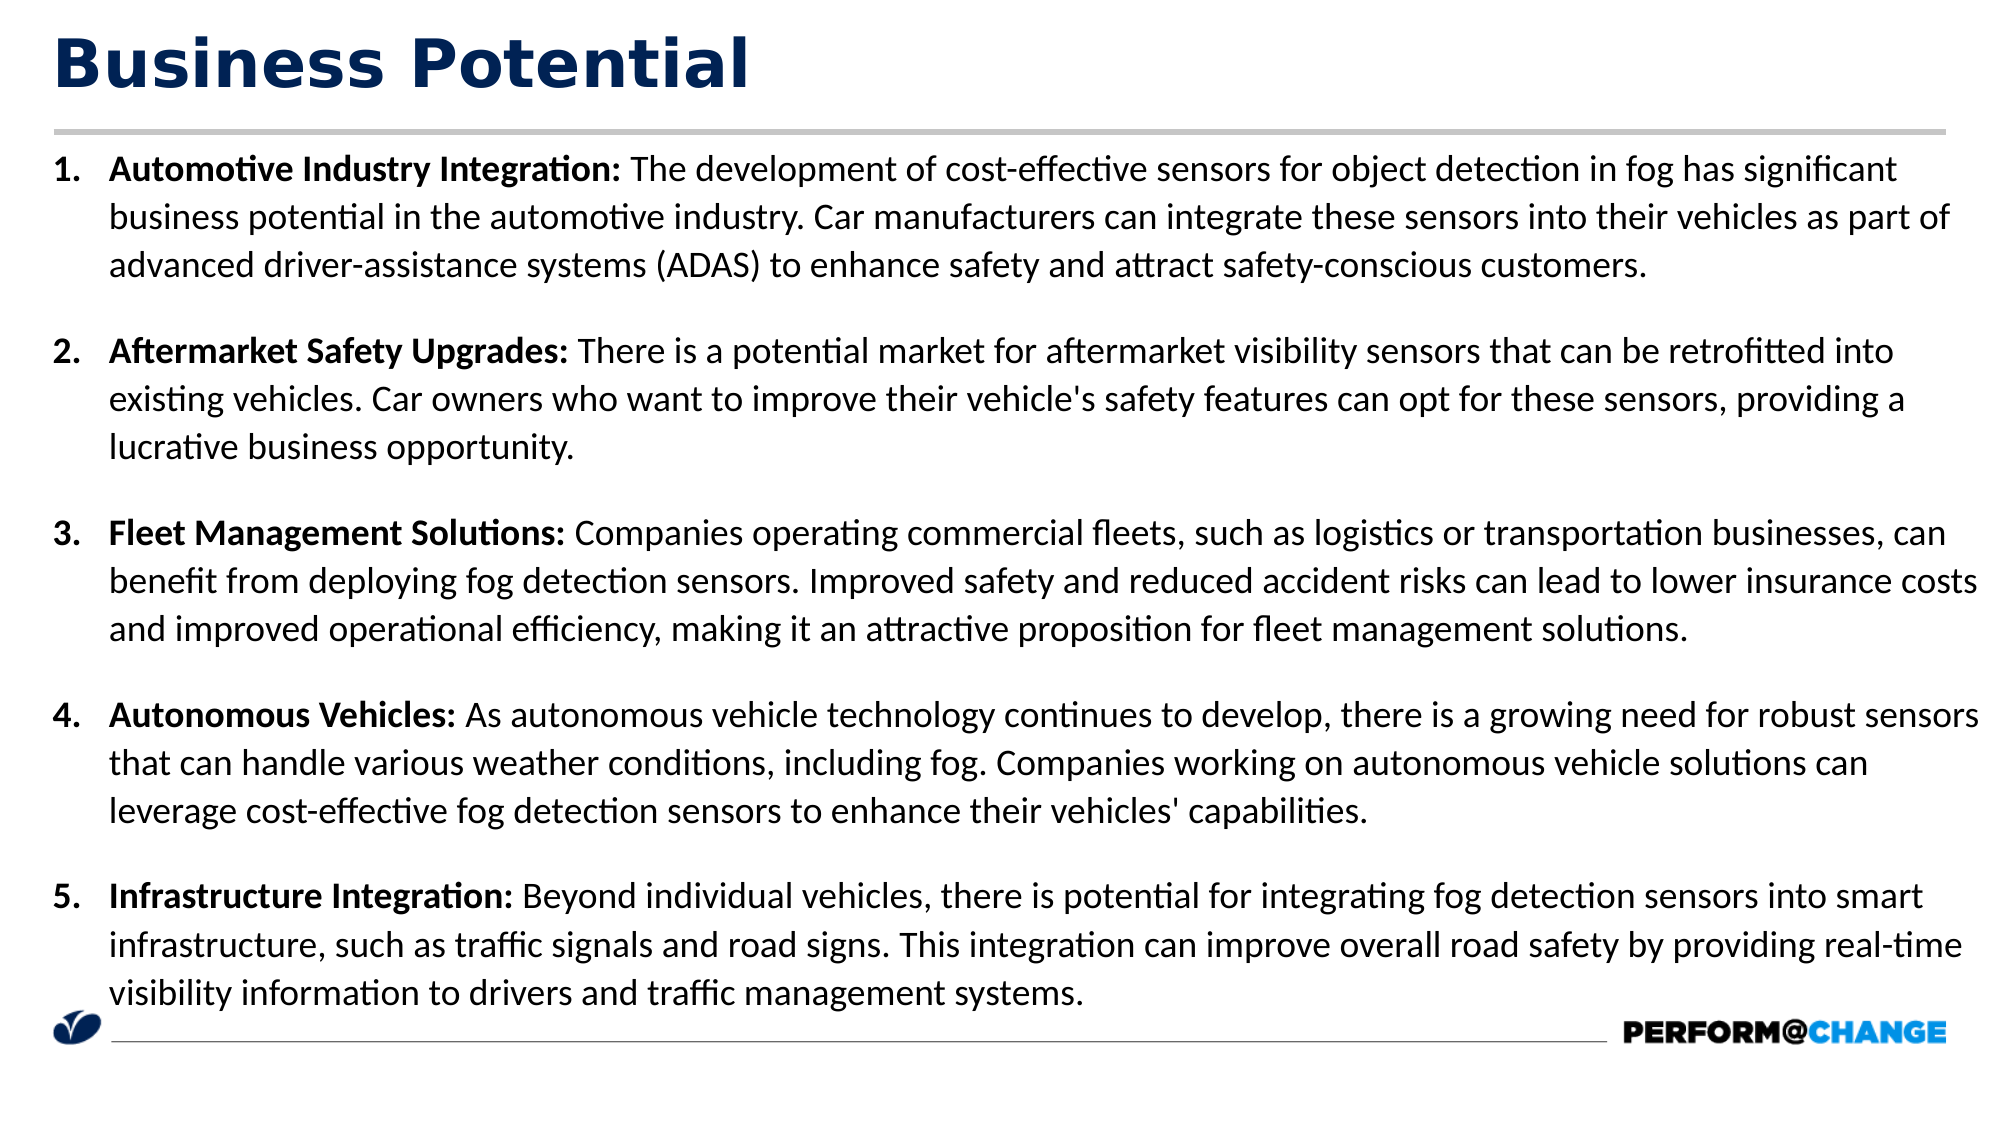

# Business Potential
Automotive Industry Integration: The development of cost-effective sensors for object detection in fog has significant business potential in the automotive industry. Car manufacturers can integrate these sensors into their vehicles as part of advanced driver-assistance systems (ADAS) to enhance safety and attract safety-conscious customers.
Aftermarket Safety Upgrades: There is a potential market for aftermarket visibility sensors that can be retrofitted into existing vehicles. Car owners who want to improve their vehicle's safety features can opt for these sensors, providing a lucrative business opportunity.
Fleet Management Solutions: Companies operating commercial fleets, such as logistics or transportation businesses, can benefit from deploying fog detection sensors. Improved safety and reduced accident risks can lead to lower insurance costs and improved operational efficiency, making it an attractive proposition for fleet management solutions.
Autonomous Vehicles: As autonomous vehicle technology continues to develop, there is a growing need for robust sensors that can handle various weather conditions, including fog. Companies working on autonomous vehicle solutions can leverage cost-effective fog detection sensors to enhance their vehicles' capabilities.
Infrastructure Integration: Beyond individual vehicles, there is potential for integrating fog detection sensors into smart infrastructure, such as traffic signals and road signs. This integration can improve overall road safety by providing real-time visibility information to drivers and traffic management systems.